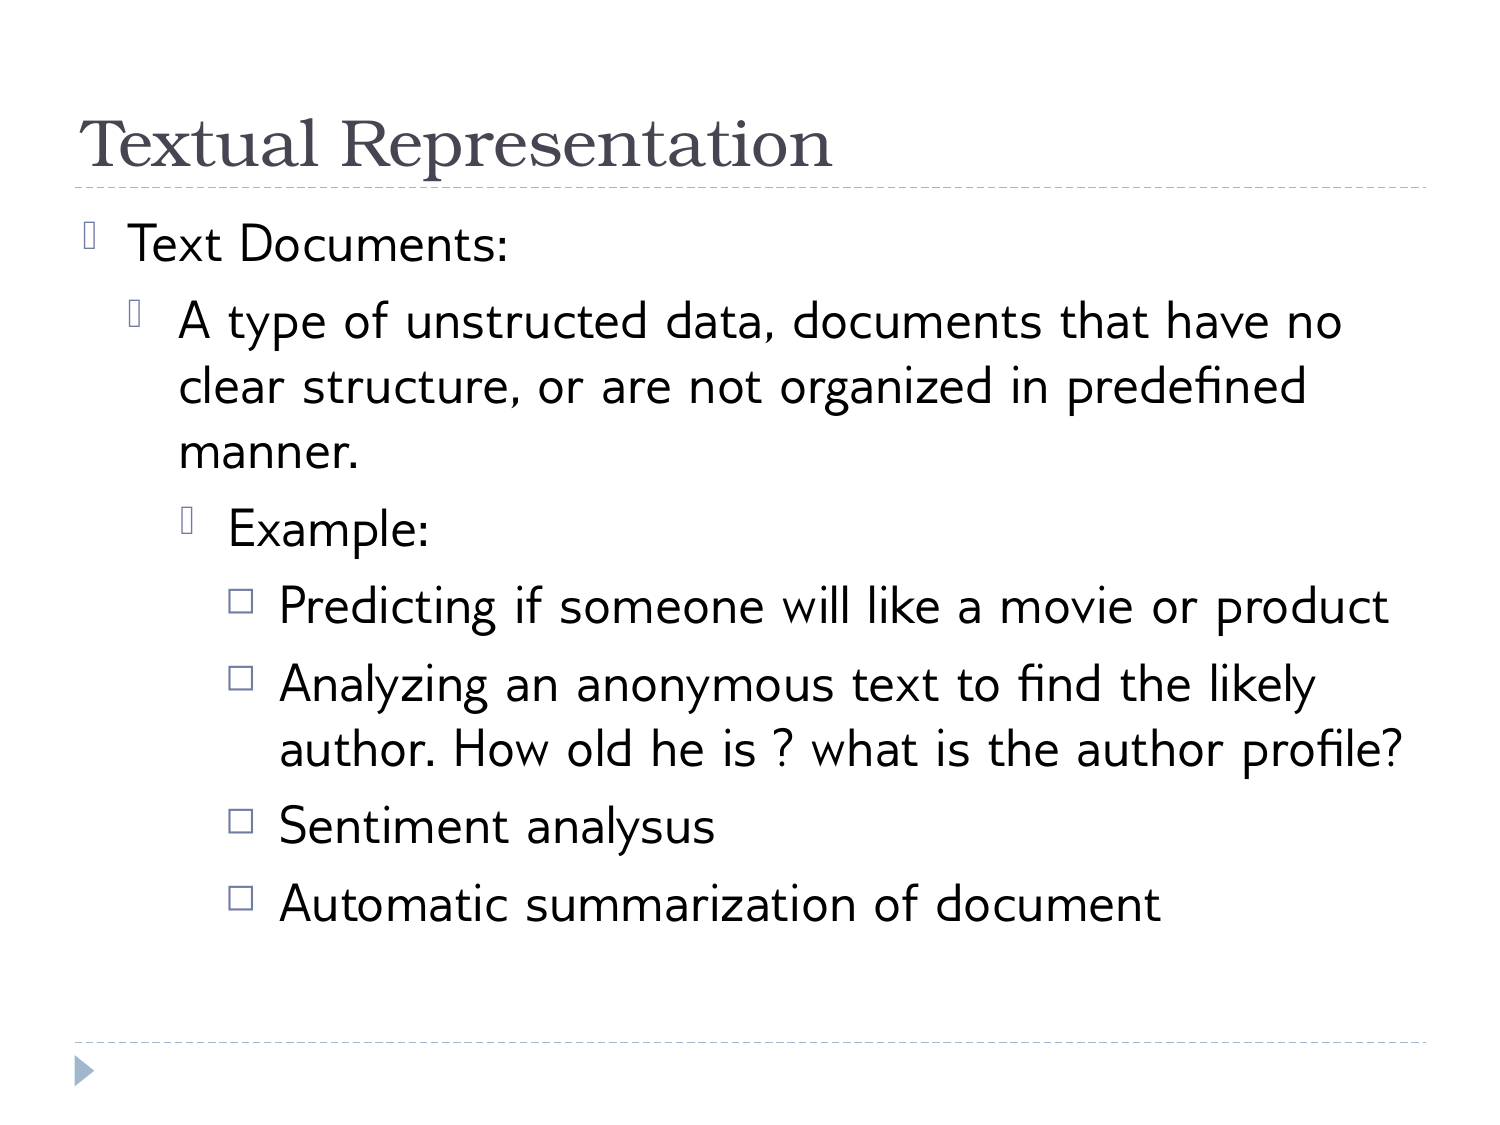

# Textual Representation
Text Documents:
A type of unstructed data, documents that have no clear structure, or are not organized in predefined manner.
Example:
Predicting if someone will like a movie or product
Analyzing an anonymous text to find the likely author. How old he is ? what is the author profile?
Sentiment analysus
Automatic summarization of document